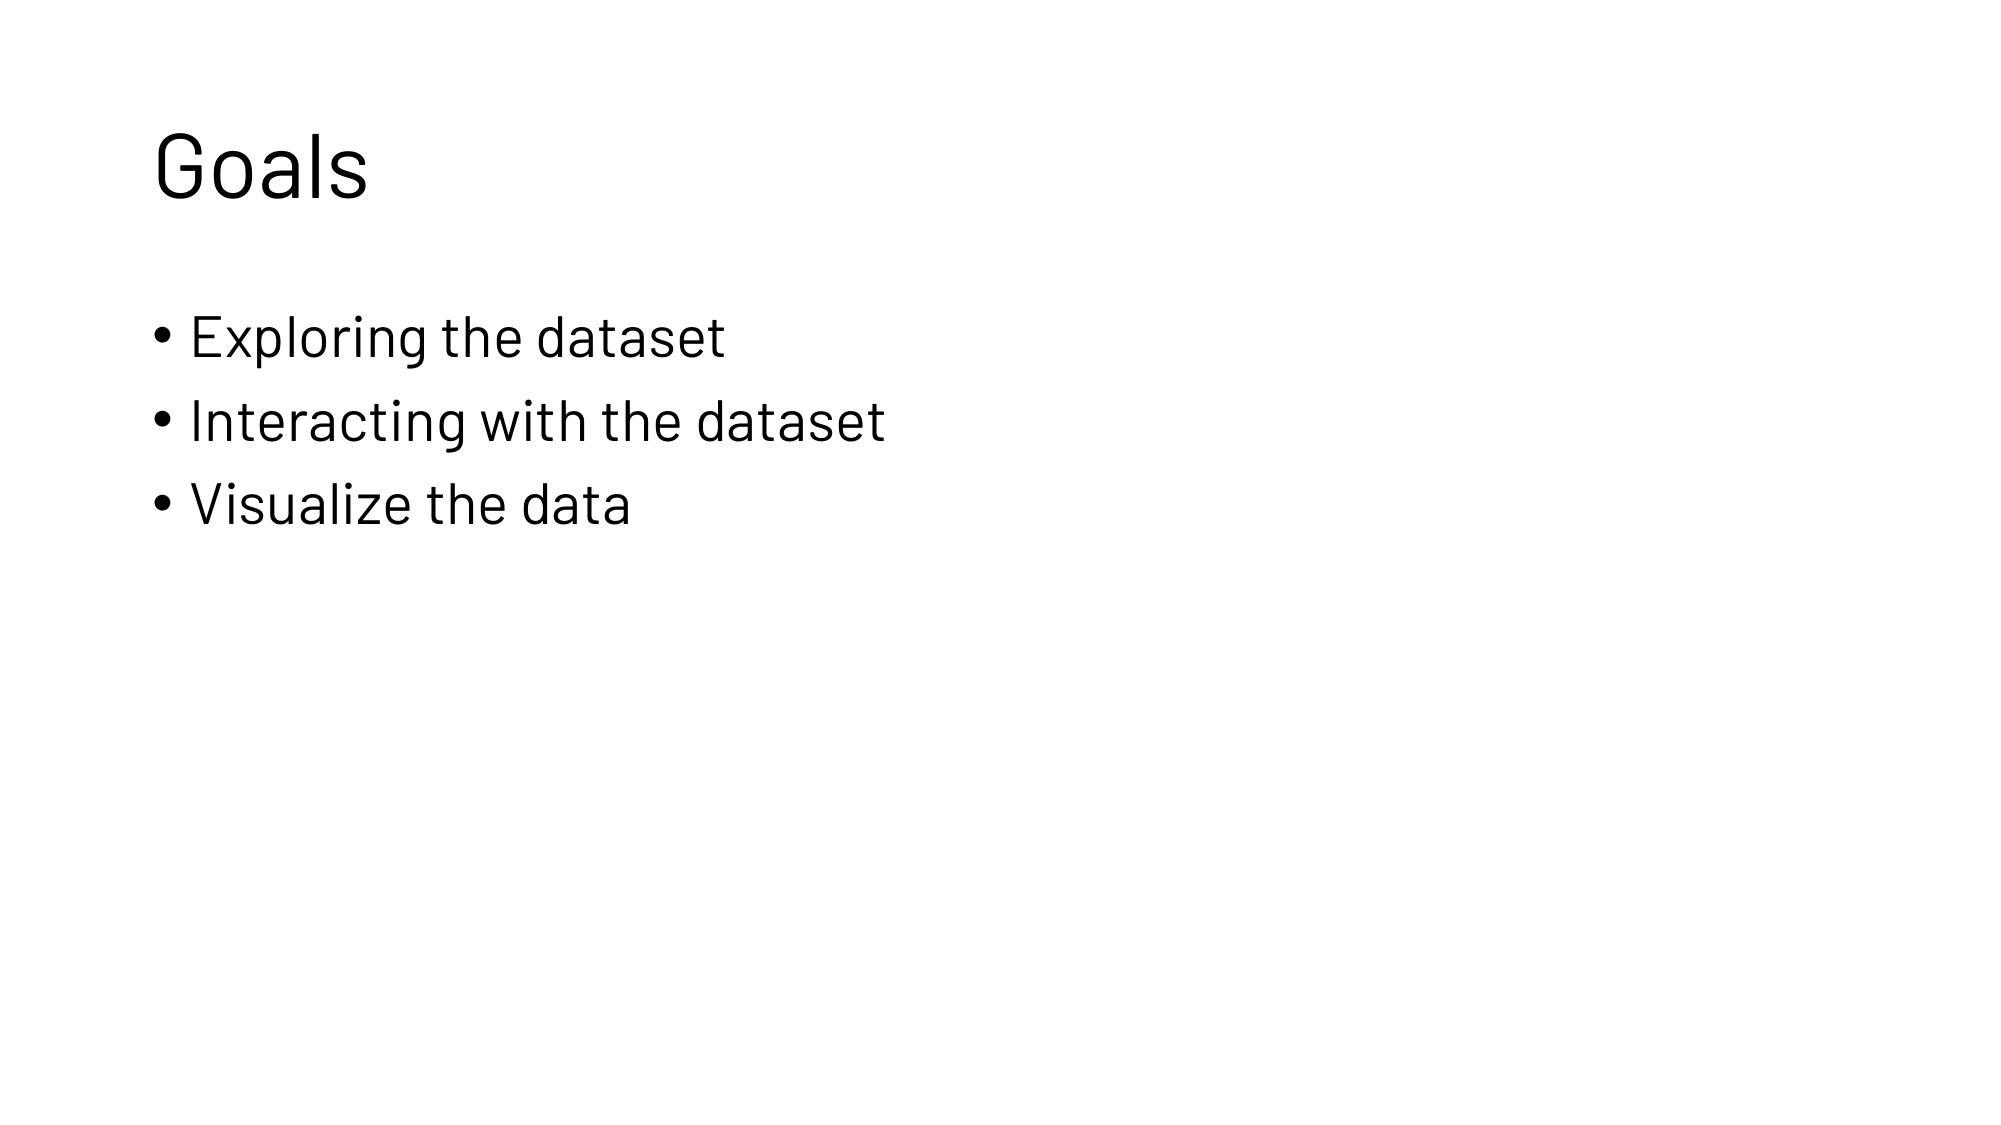

# Goals
Exploring the dataset
Interacting with the dataset
Visualize the data